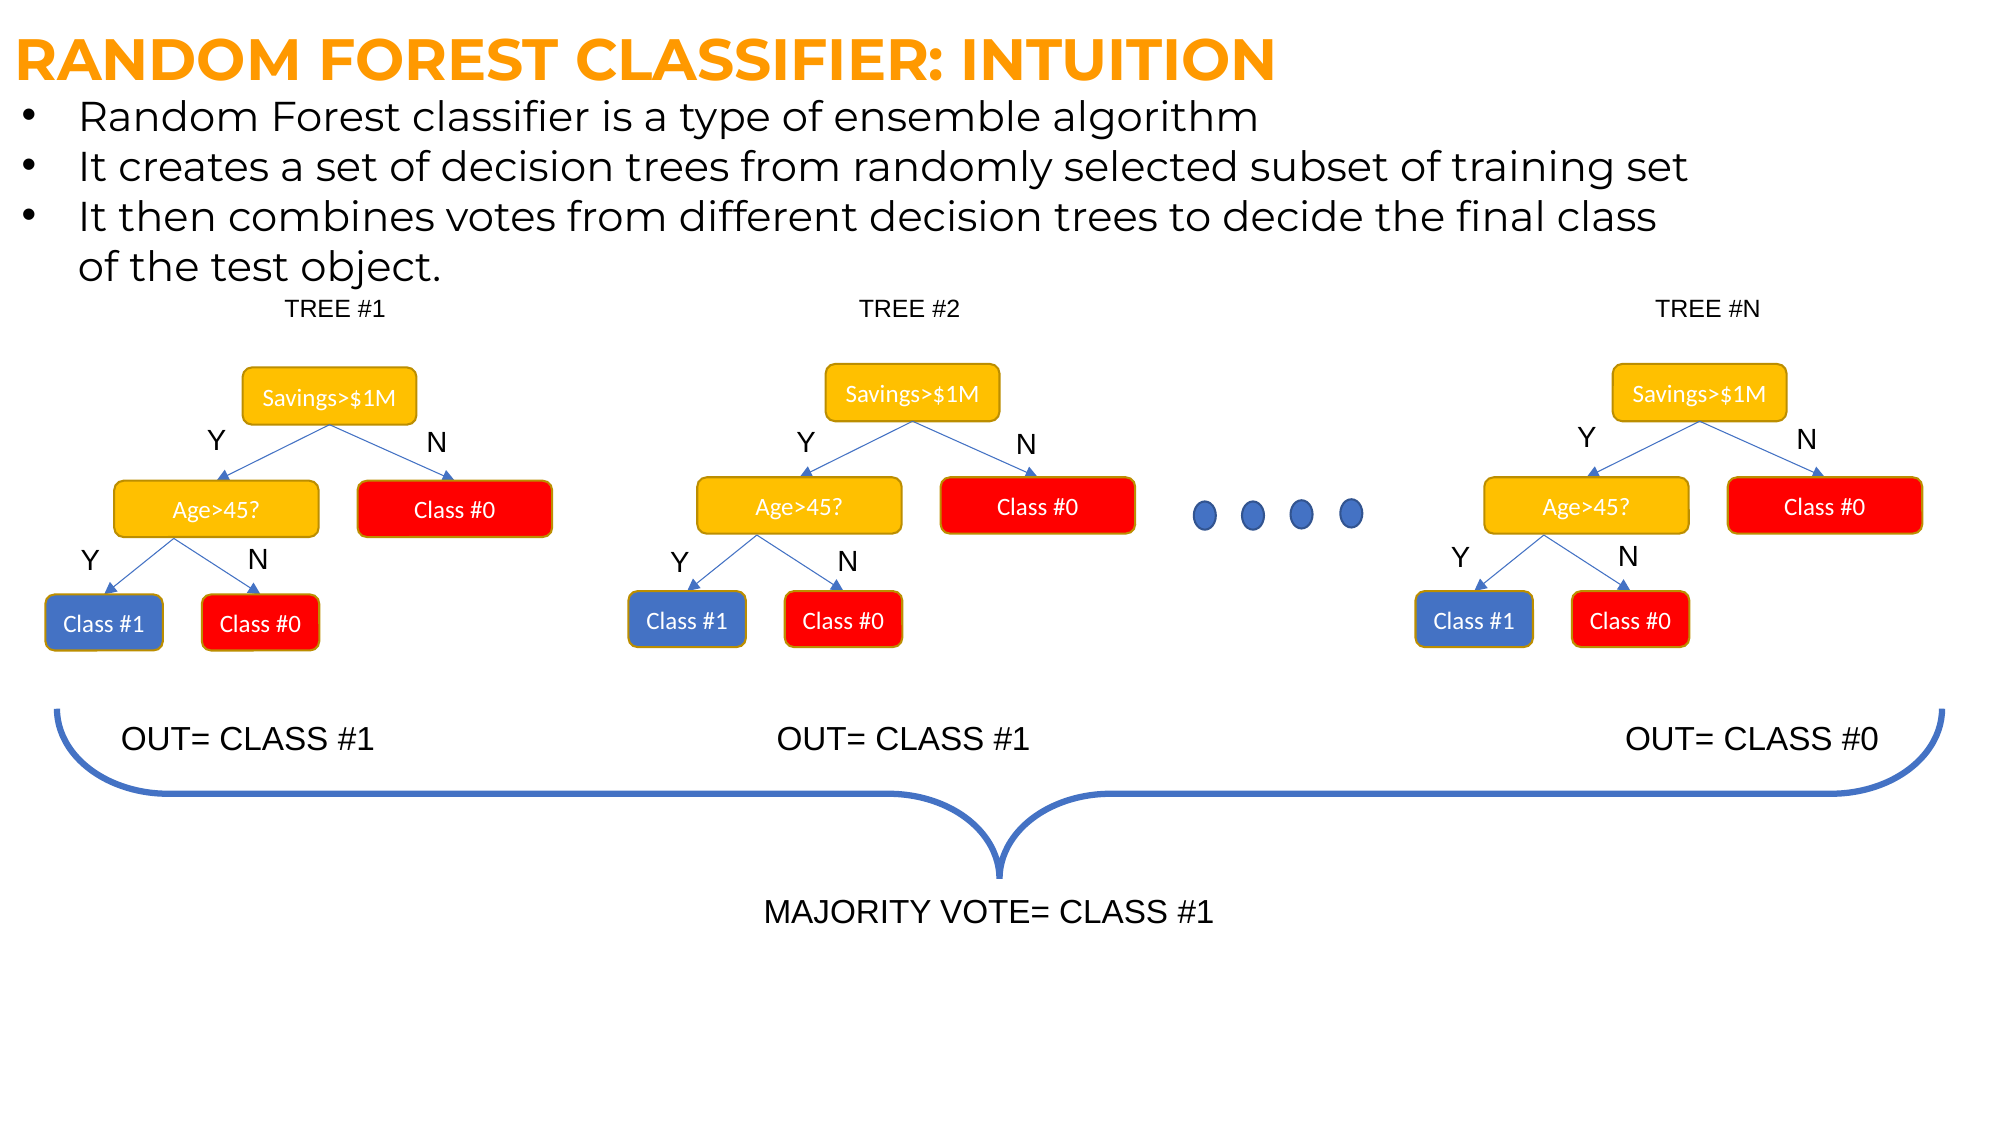

RANDOM FOREST CLASSIFIER: INTUITION
Random Forest classifier is a type of ensemble algorithm
It creates a set of decision trees from randomly selected subset of training set
It then combines votes from different decision trees to decide the final class of the test object.
TREE #1
TREE #2
TREE #N
Savings>$1M
Savings>$1M
Savings>$1M
Y
N
Y
Y
N
N
Age>45?
Class #0
Age>45?
Class #0
Age>45?
Class #0

N
Y
N
Y
N
Y
Class #1
Class #0
Class #1
Class #0
Class #1
Class #0
OUT= CLASS #1
OUT= CLASS #1
OUT= CLASS #0
MAJORITY VOTE= CLASS #1